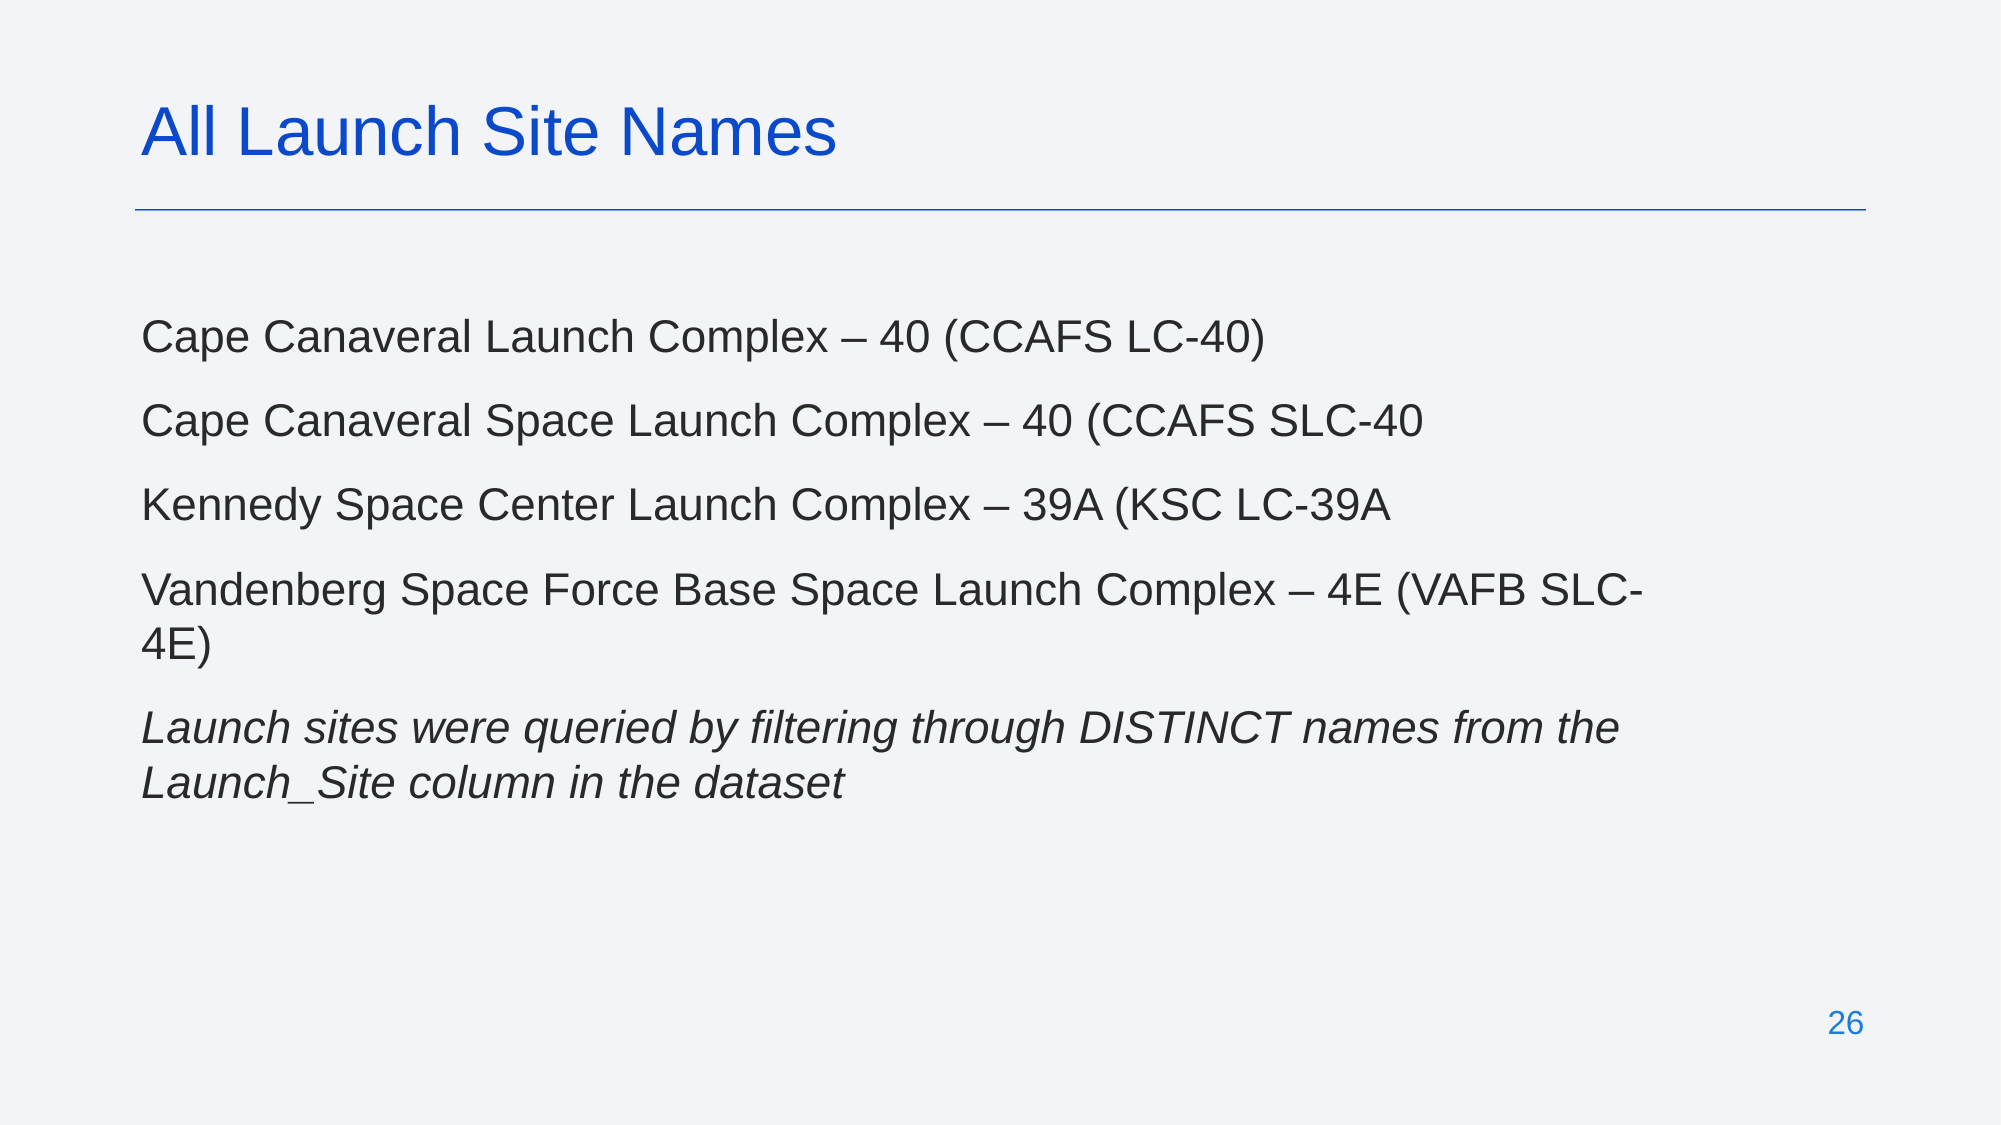

All Launch Site Names
Cape Canaveral Launch Complex – 40 (CCAFS LC-40)
Cape Canaveral Space Launch Complex – 40 (CCAFS SLC-40
Kennedy Space Center Launch Complex – 39A (KSC LC-39A
Vandenberg Space Force Base Space Launch Complex – 4E (VAFB SLC-4E)
Launch sites were queried by filtering through DISTINCT names from the Launch_Site column in the dataset
26